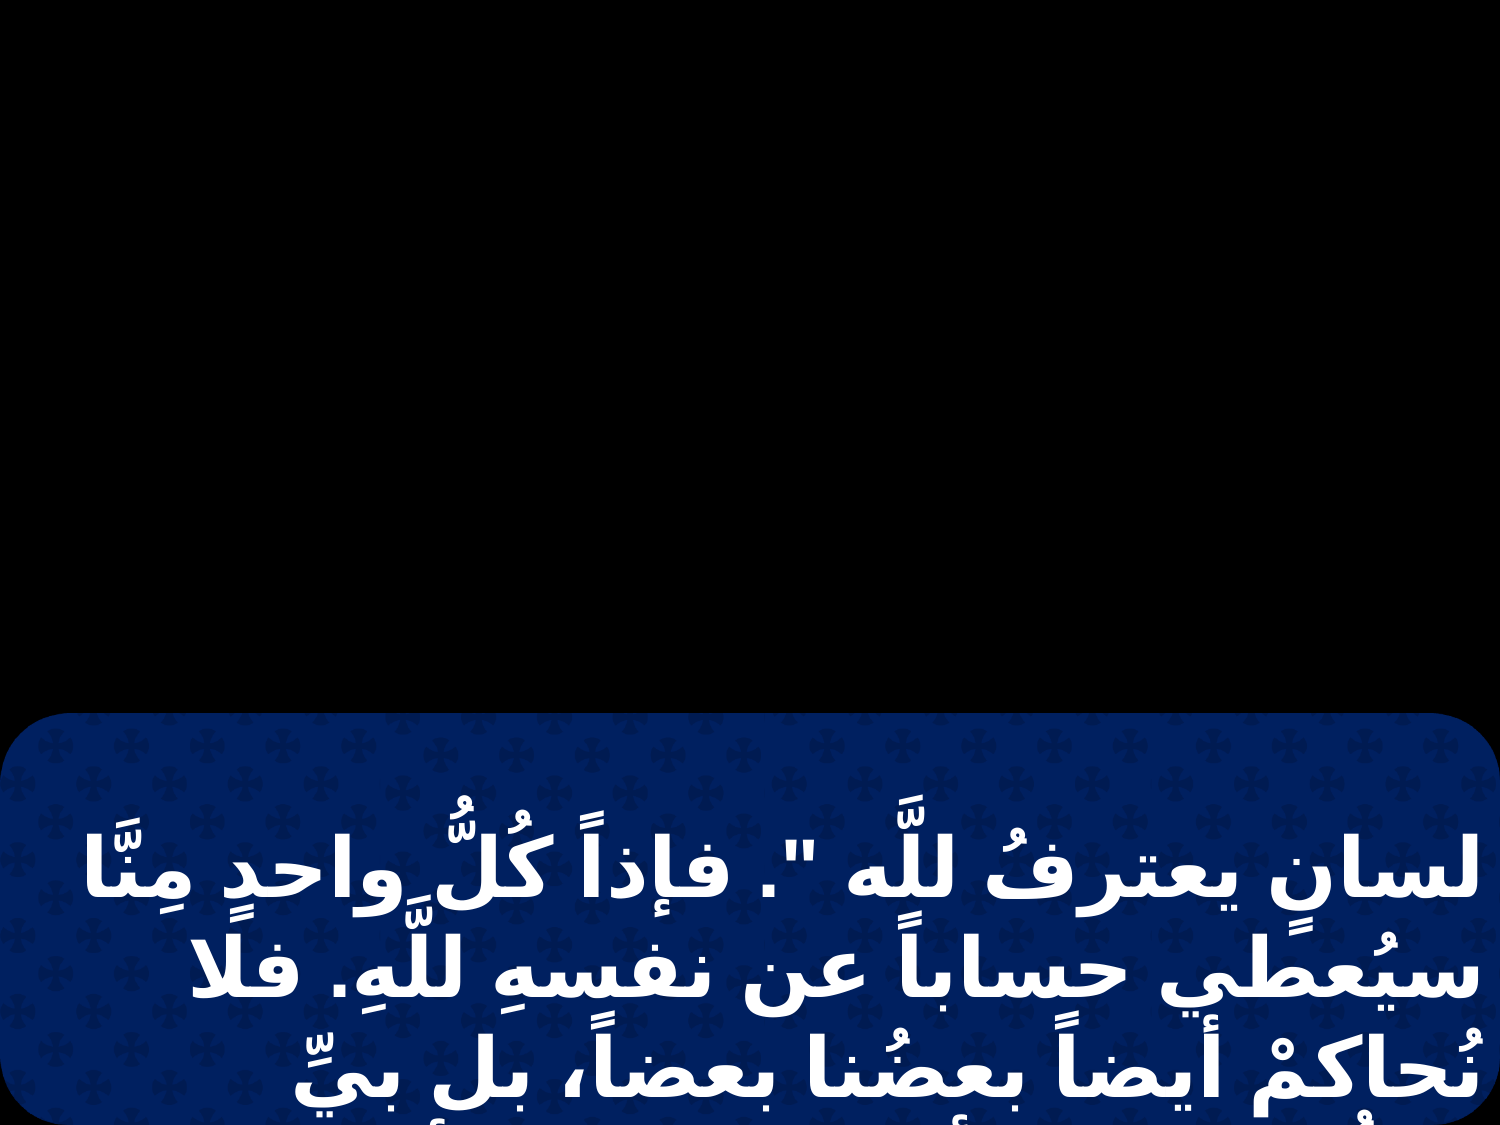

لسانٍ يعترفُ للَّه ". فإذاً كُلُّ واحدٍ مِنَّا سيُعطي حساباً عن نفسهِ للَّهِ. فلا نُحاكمْ أيضاً بعضُنا بعضاً، بل بيِّ احكُمُوا بهذا: أن لا يُوضع للأخ معثرةٌ أو مصدَمةٌ. أنا